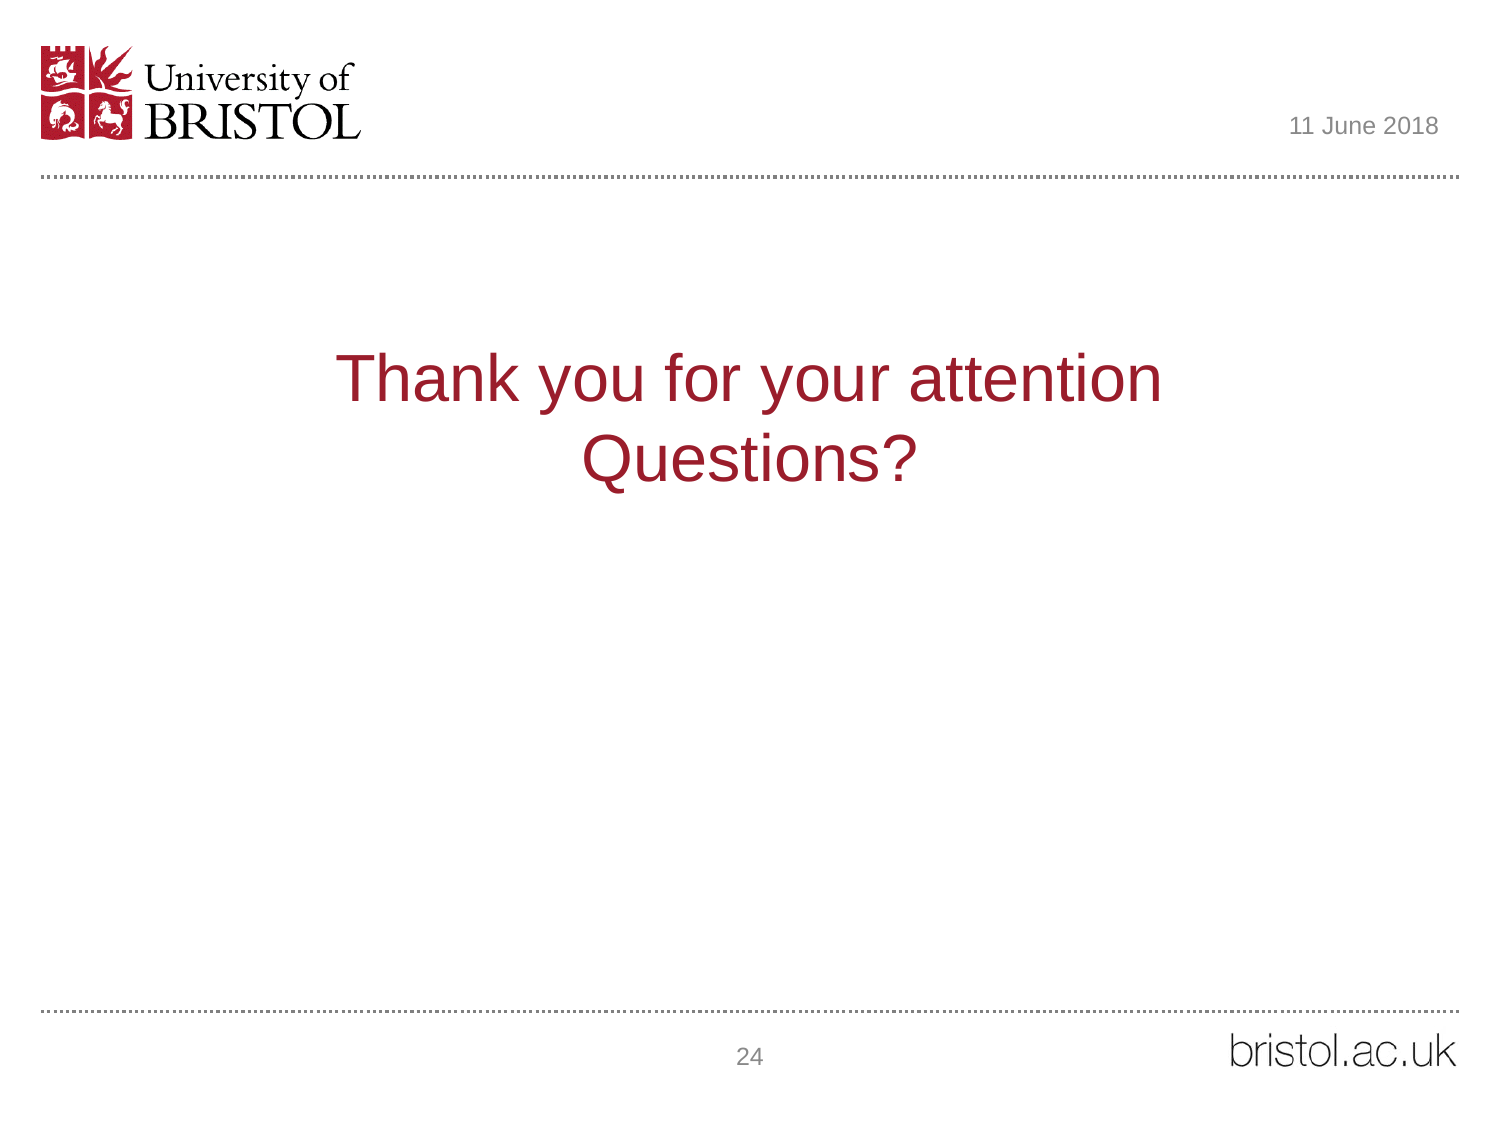

11 June 2018
# Thank you for your attention Questions?

24